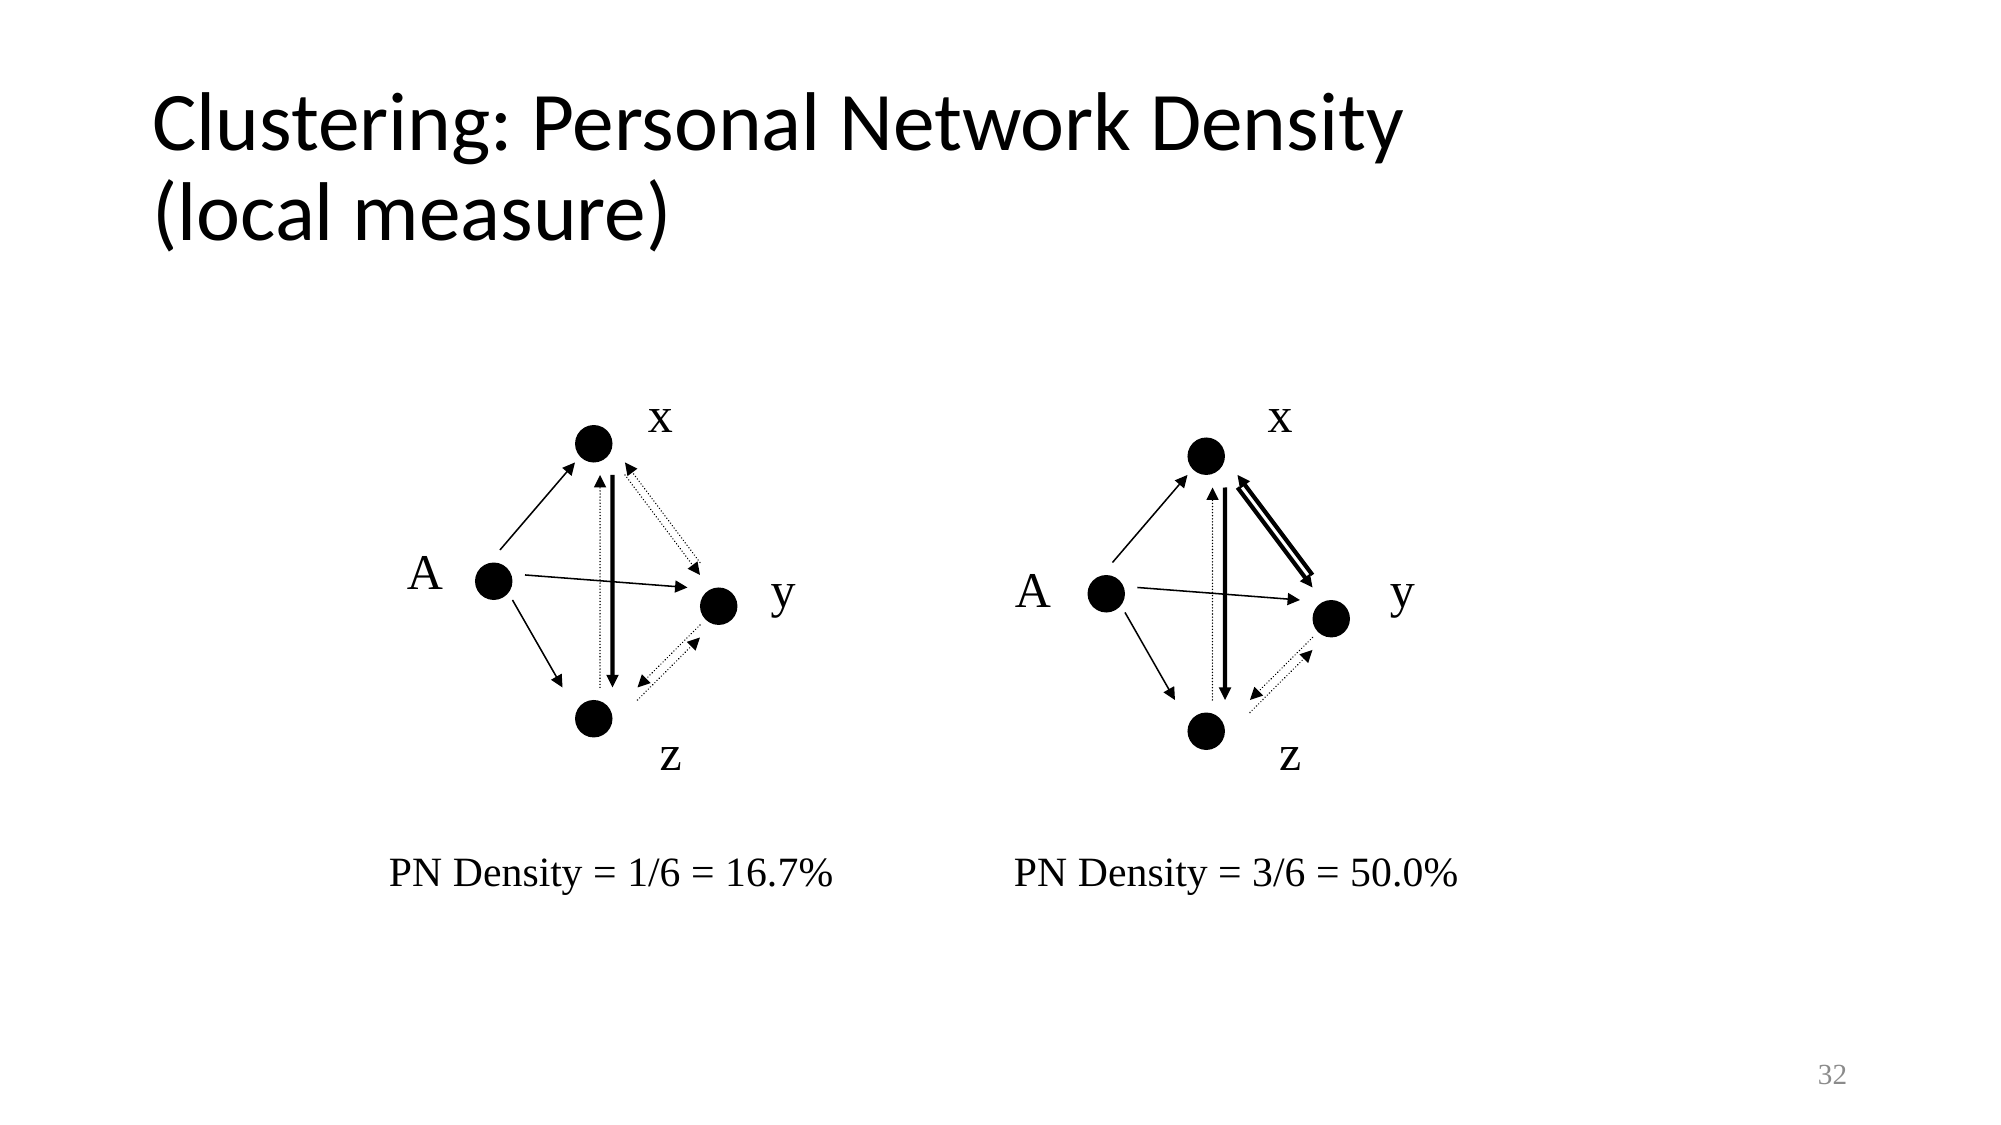

# Clustering: Personal Network Density (local measure)
x
x

A
y
A
y

z
z
PN Density = 1/6 = 16.7%
PN Density = 3/6 = 50.0%
32